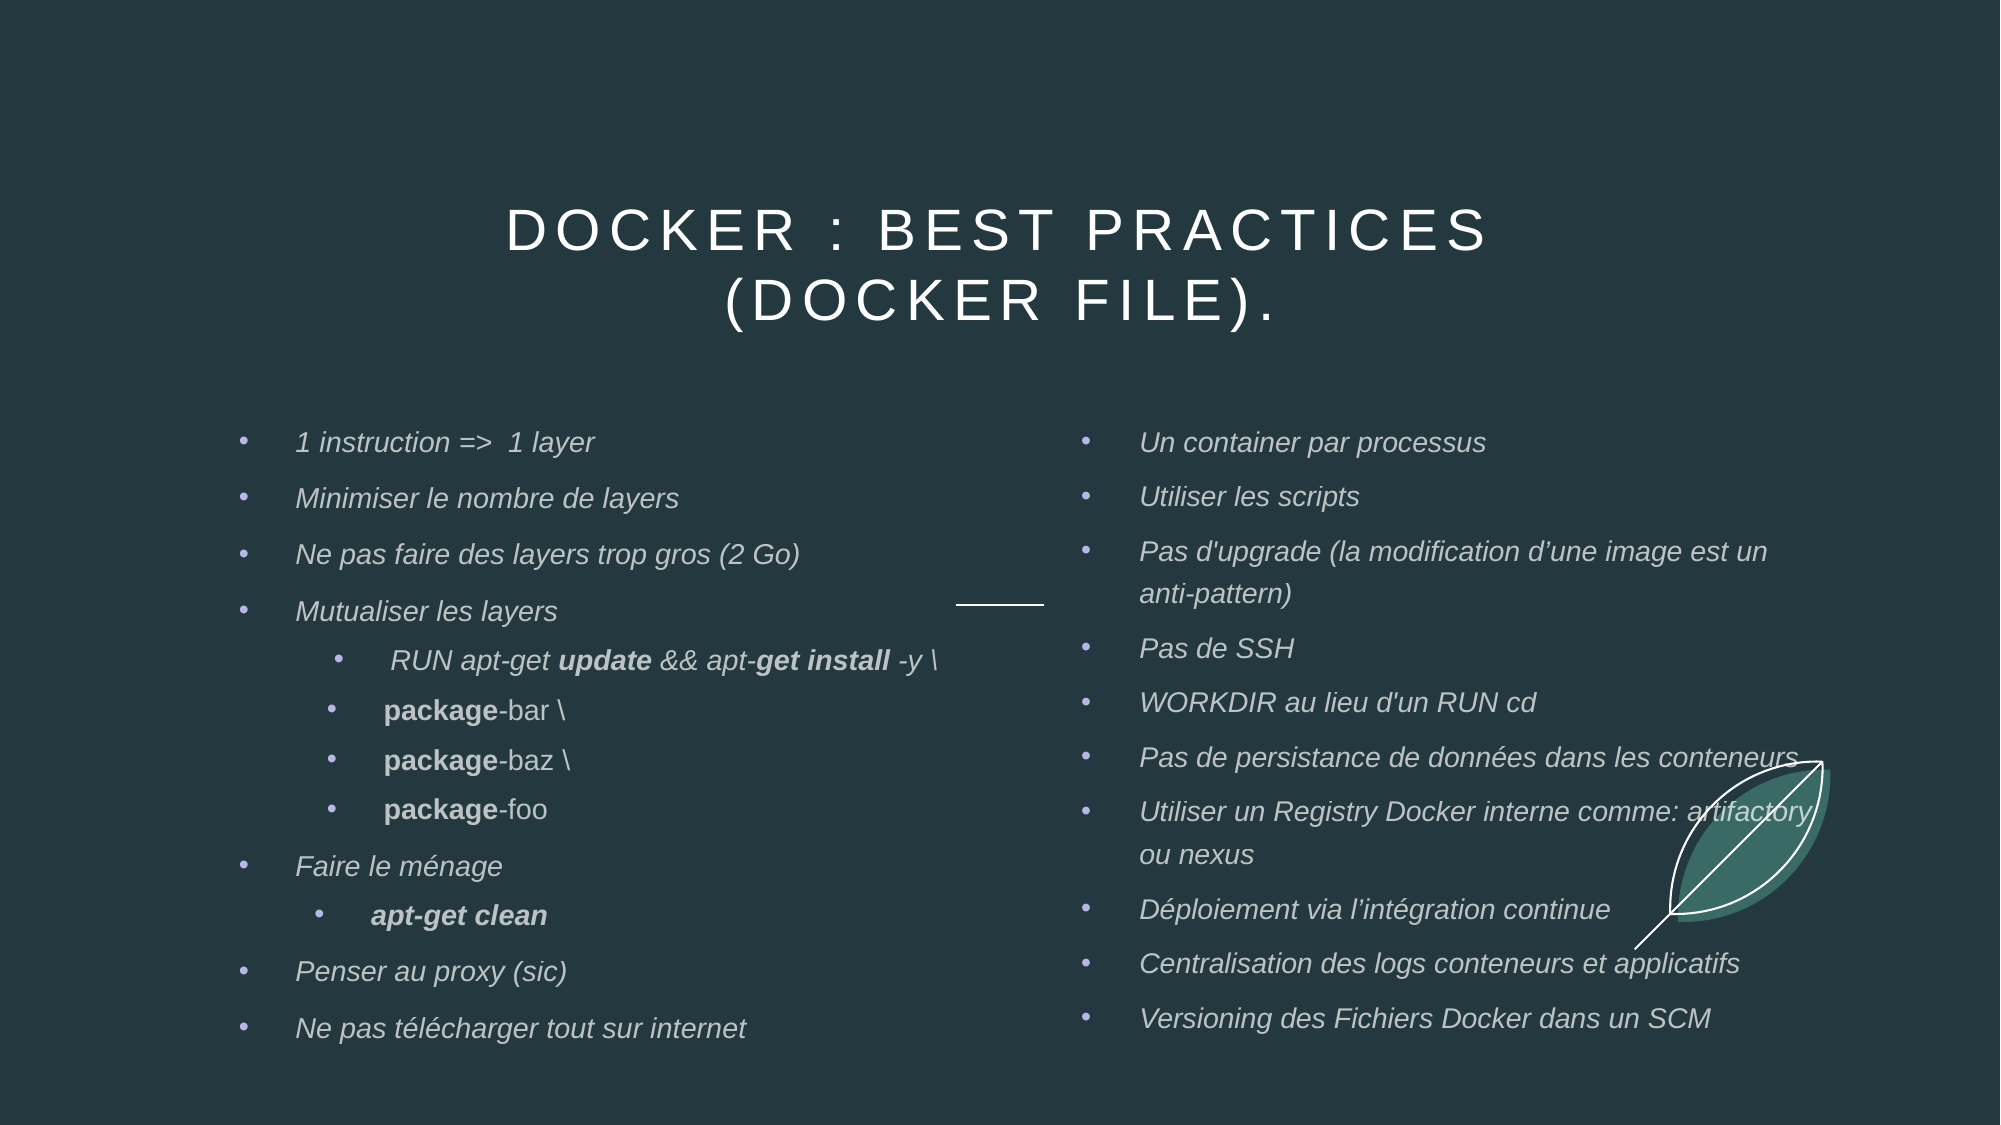

# Docker : best practices (Docker file).
1 instruction =>  1 layer
Minimiser le nombre de layers
Ne pas faire des layers trop gros (2 Go)
Mutualiser les layers
RUN apt-get update && apt-get install -y \
package-bar \
package-baz \
package-foo
Faire le ménage
apt-get clean
Penser au proxy (sic)
Ne pas télécharger tout sur internet

Un container par processus
Utiliser les scripts
Pas d'upgrade (la modification d’une image est un anti-pattern)
Pas de SSH
WORKDIR au lieu d'un RUN cd
Pas de persistance de données dans les conteneurs
Utiliser un Registry Docker interne comme: artifactory ou nexus
Déploiement via l’intégration continue
Centralisation des logs conteneurs et applicatifs
Versioning des Fichiers Docker dans un SCM